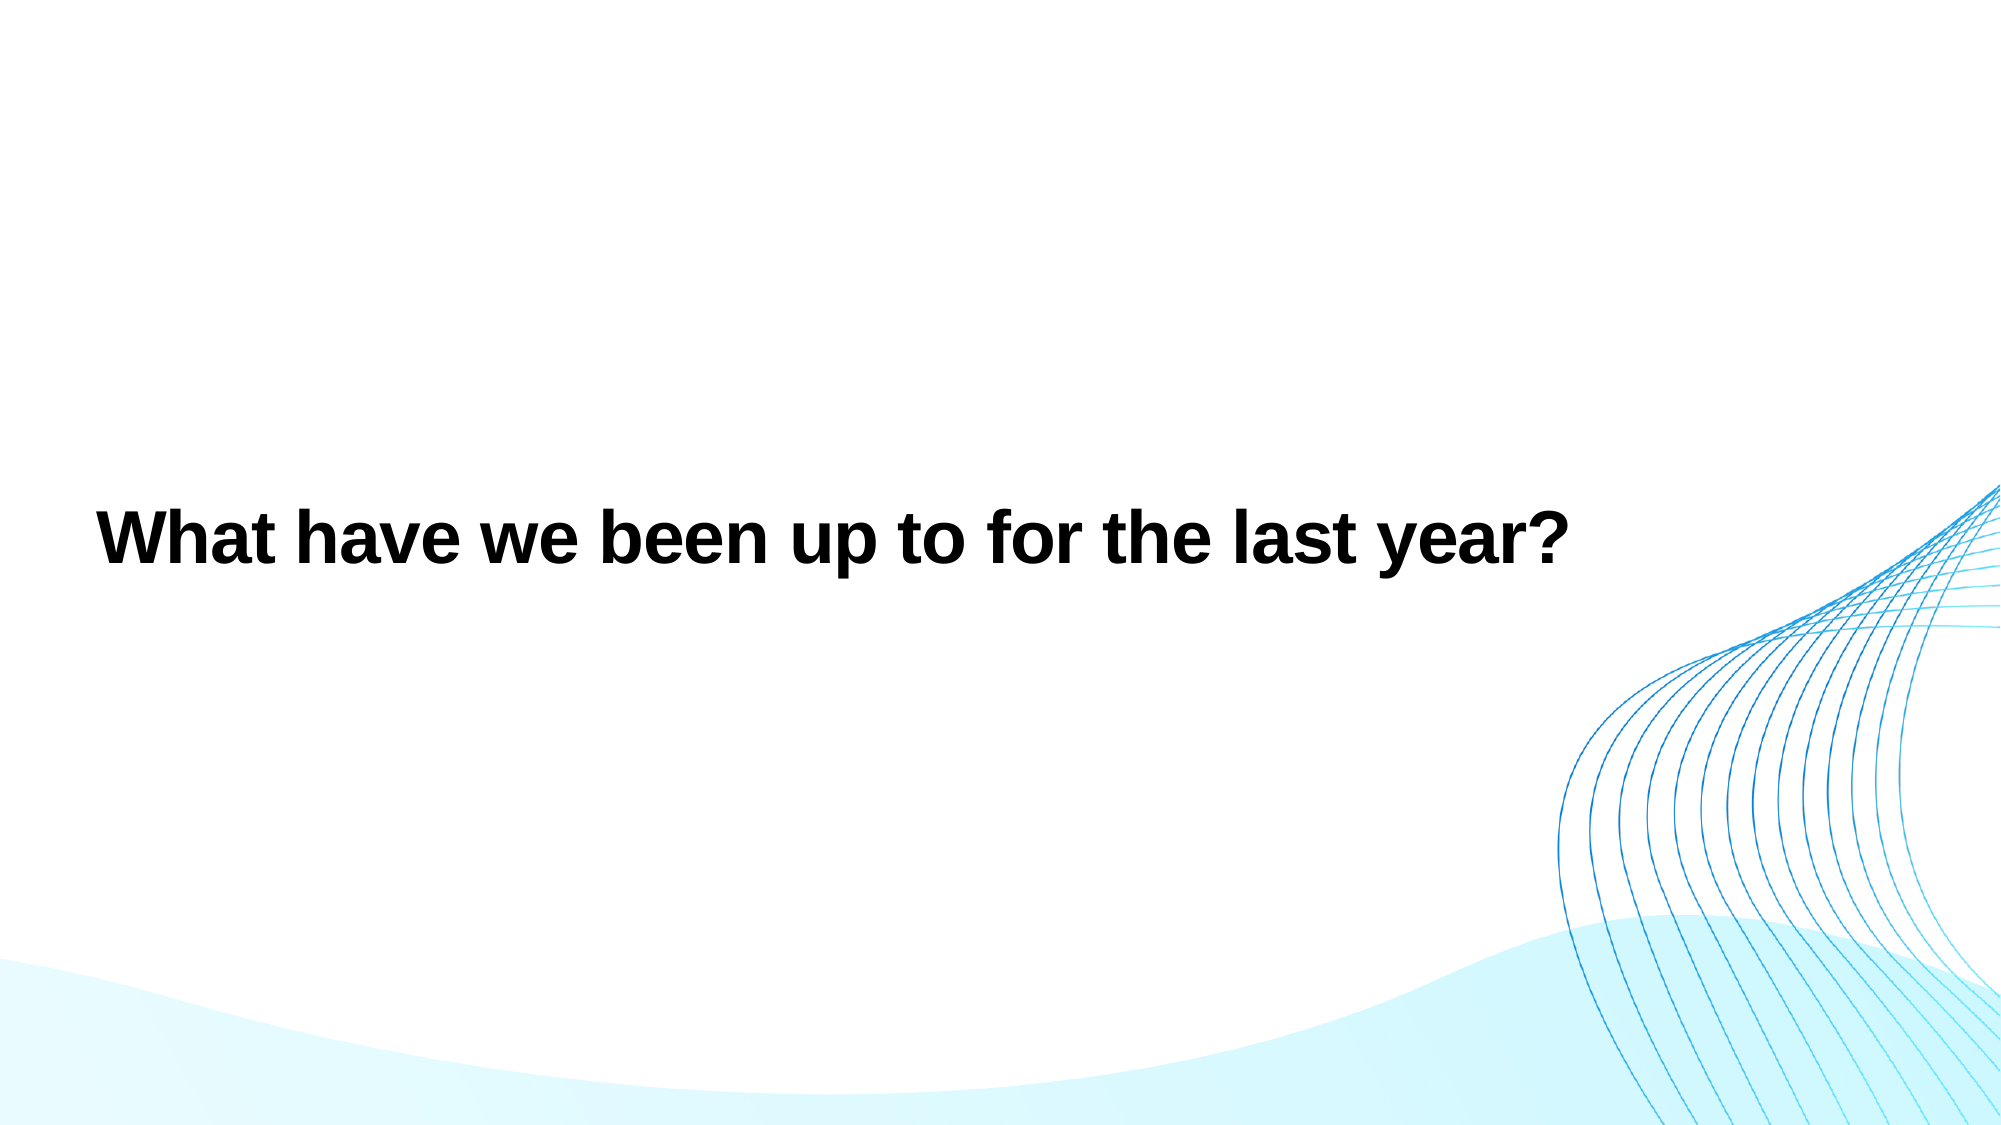

# What have we been up to for the last year?